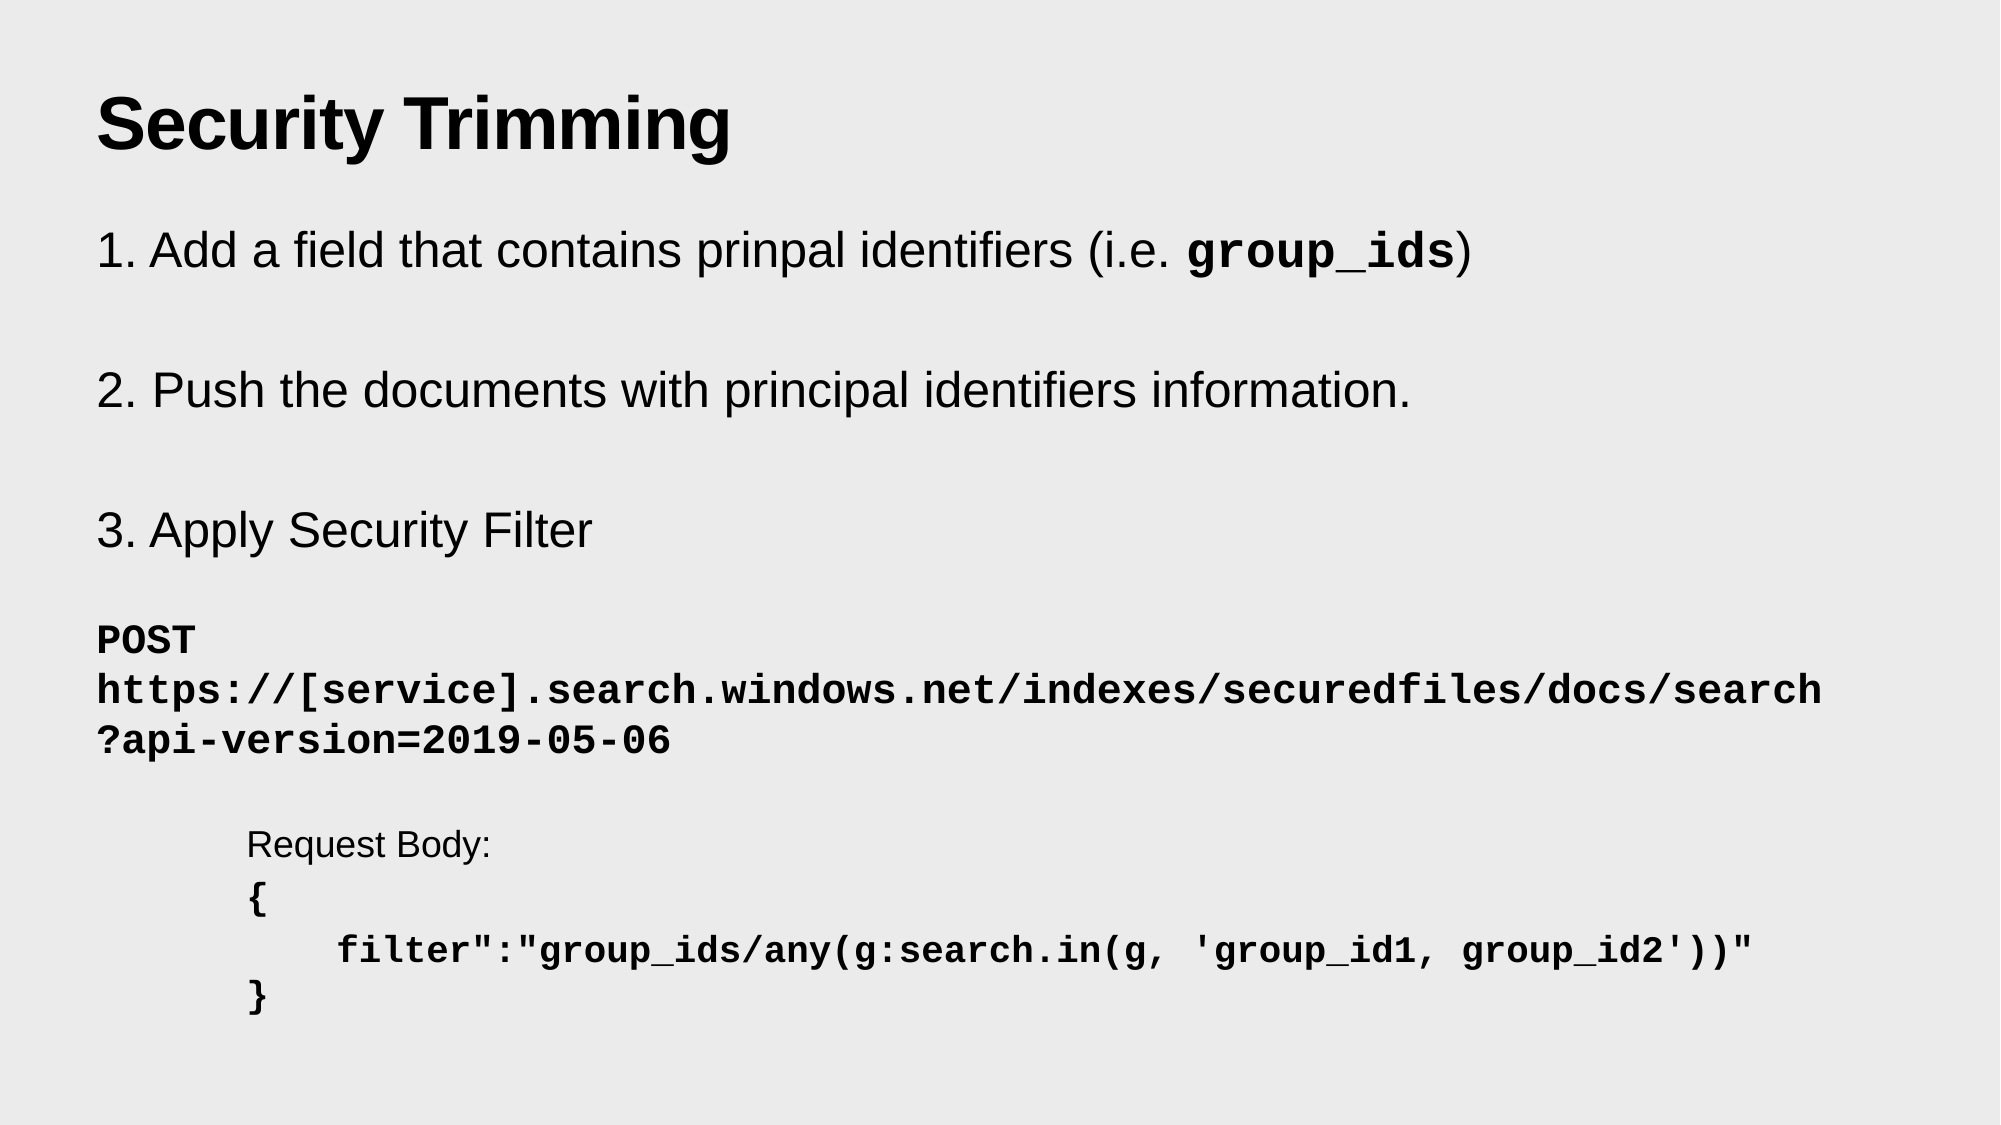

# Security Trimming
1. Add a field that contains prinpal identifiers (i.e. group_ids)

2. Push the documents with principal identifiers information.

3. Apply Security Filter

POST
https://[service].search.windows.net/indexes/securedfiles/docs/search
?api-version=2019-05-06
	Request Body:
	{
	    filter":"group_ids/any(g:search.in(g, 'group_id1, group_id2'))"
	}